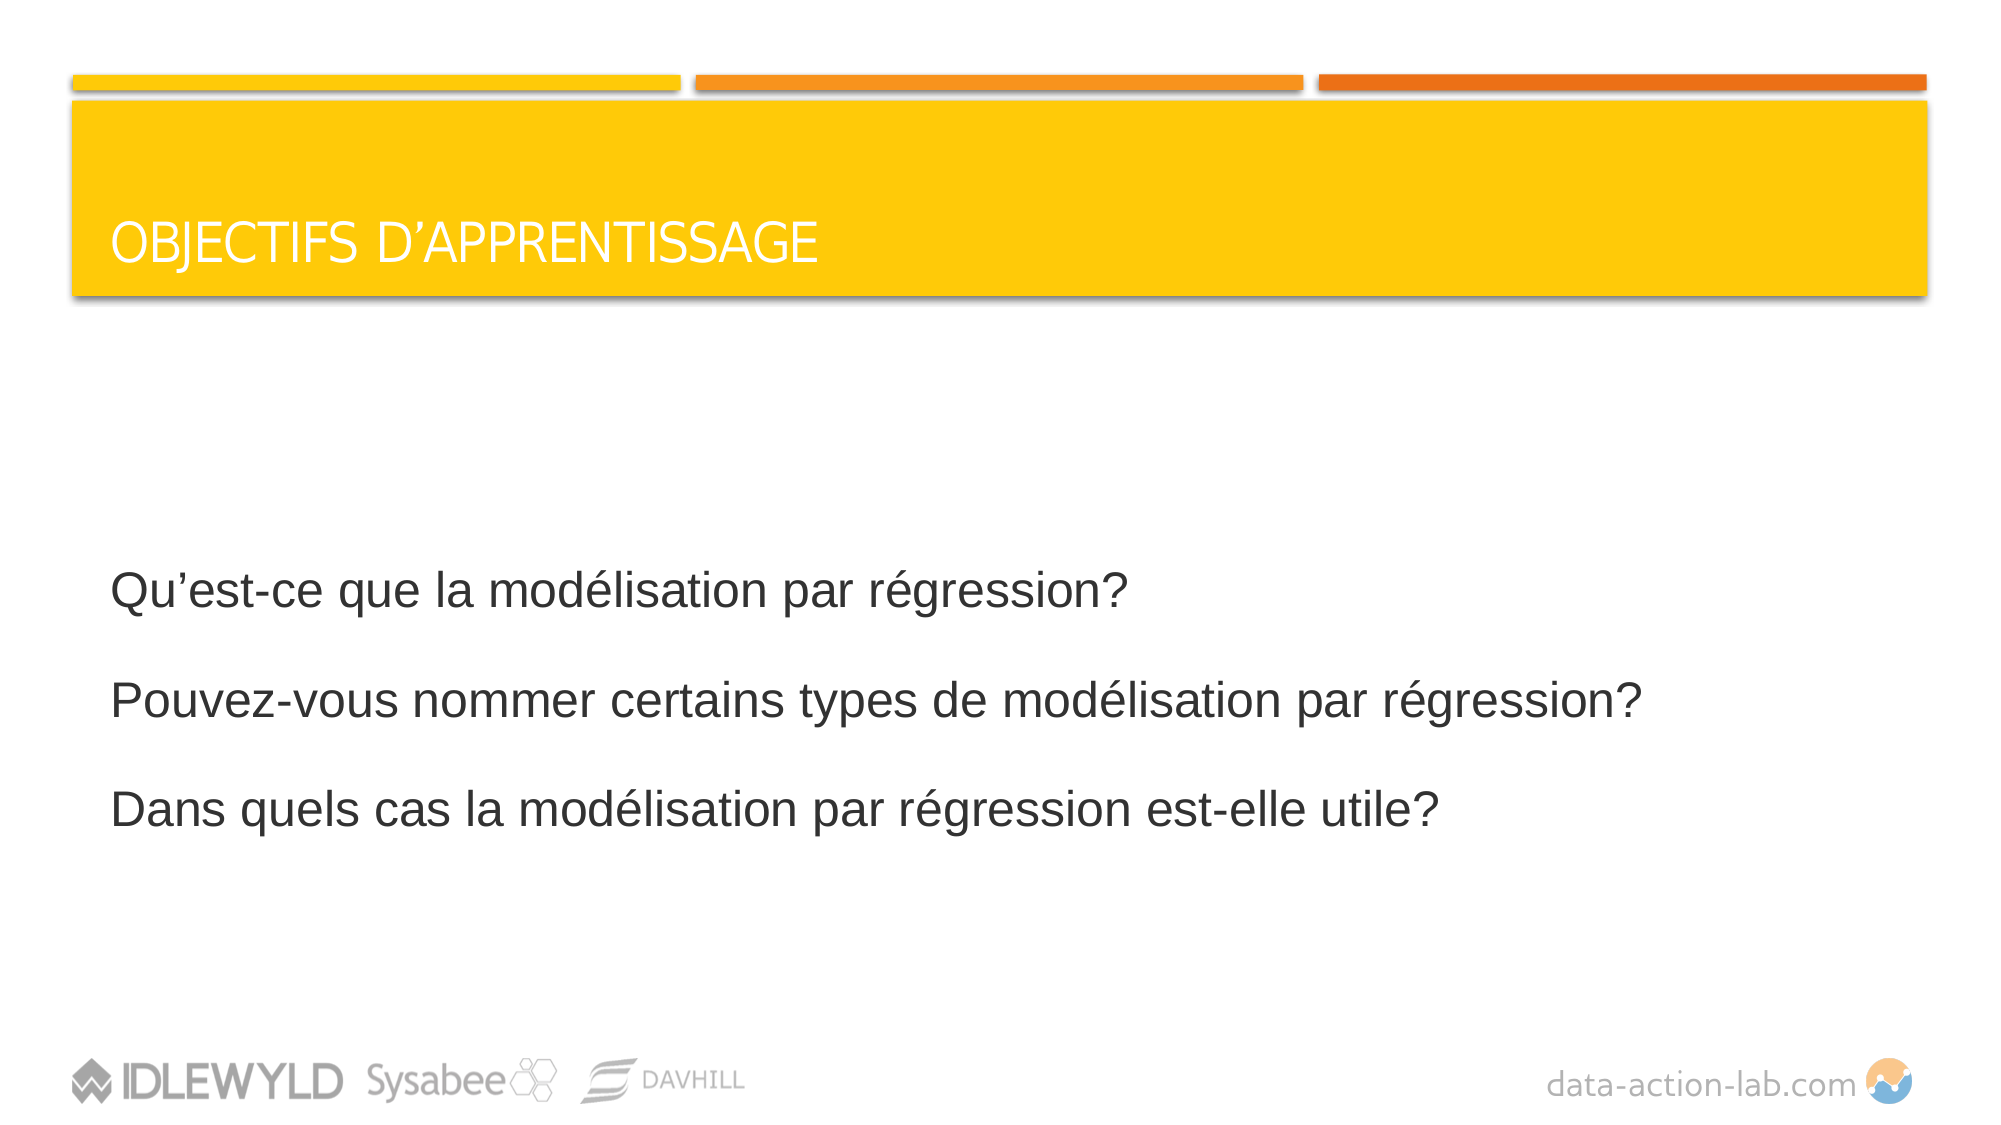

# OBJECTIFS D’APPRENTISSAGE
Qu’est-ce que la modélisation par régression?

Pouvez-vous nommer certains types de modélisation par régression?

Dans quels cas la modélisation par régression est-elle utile?